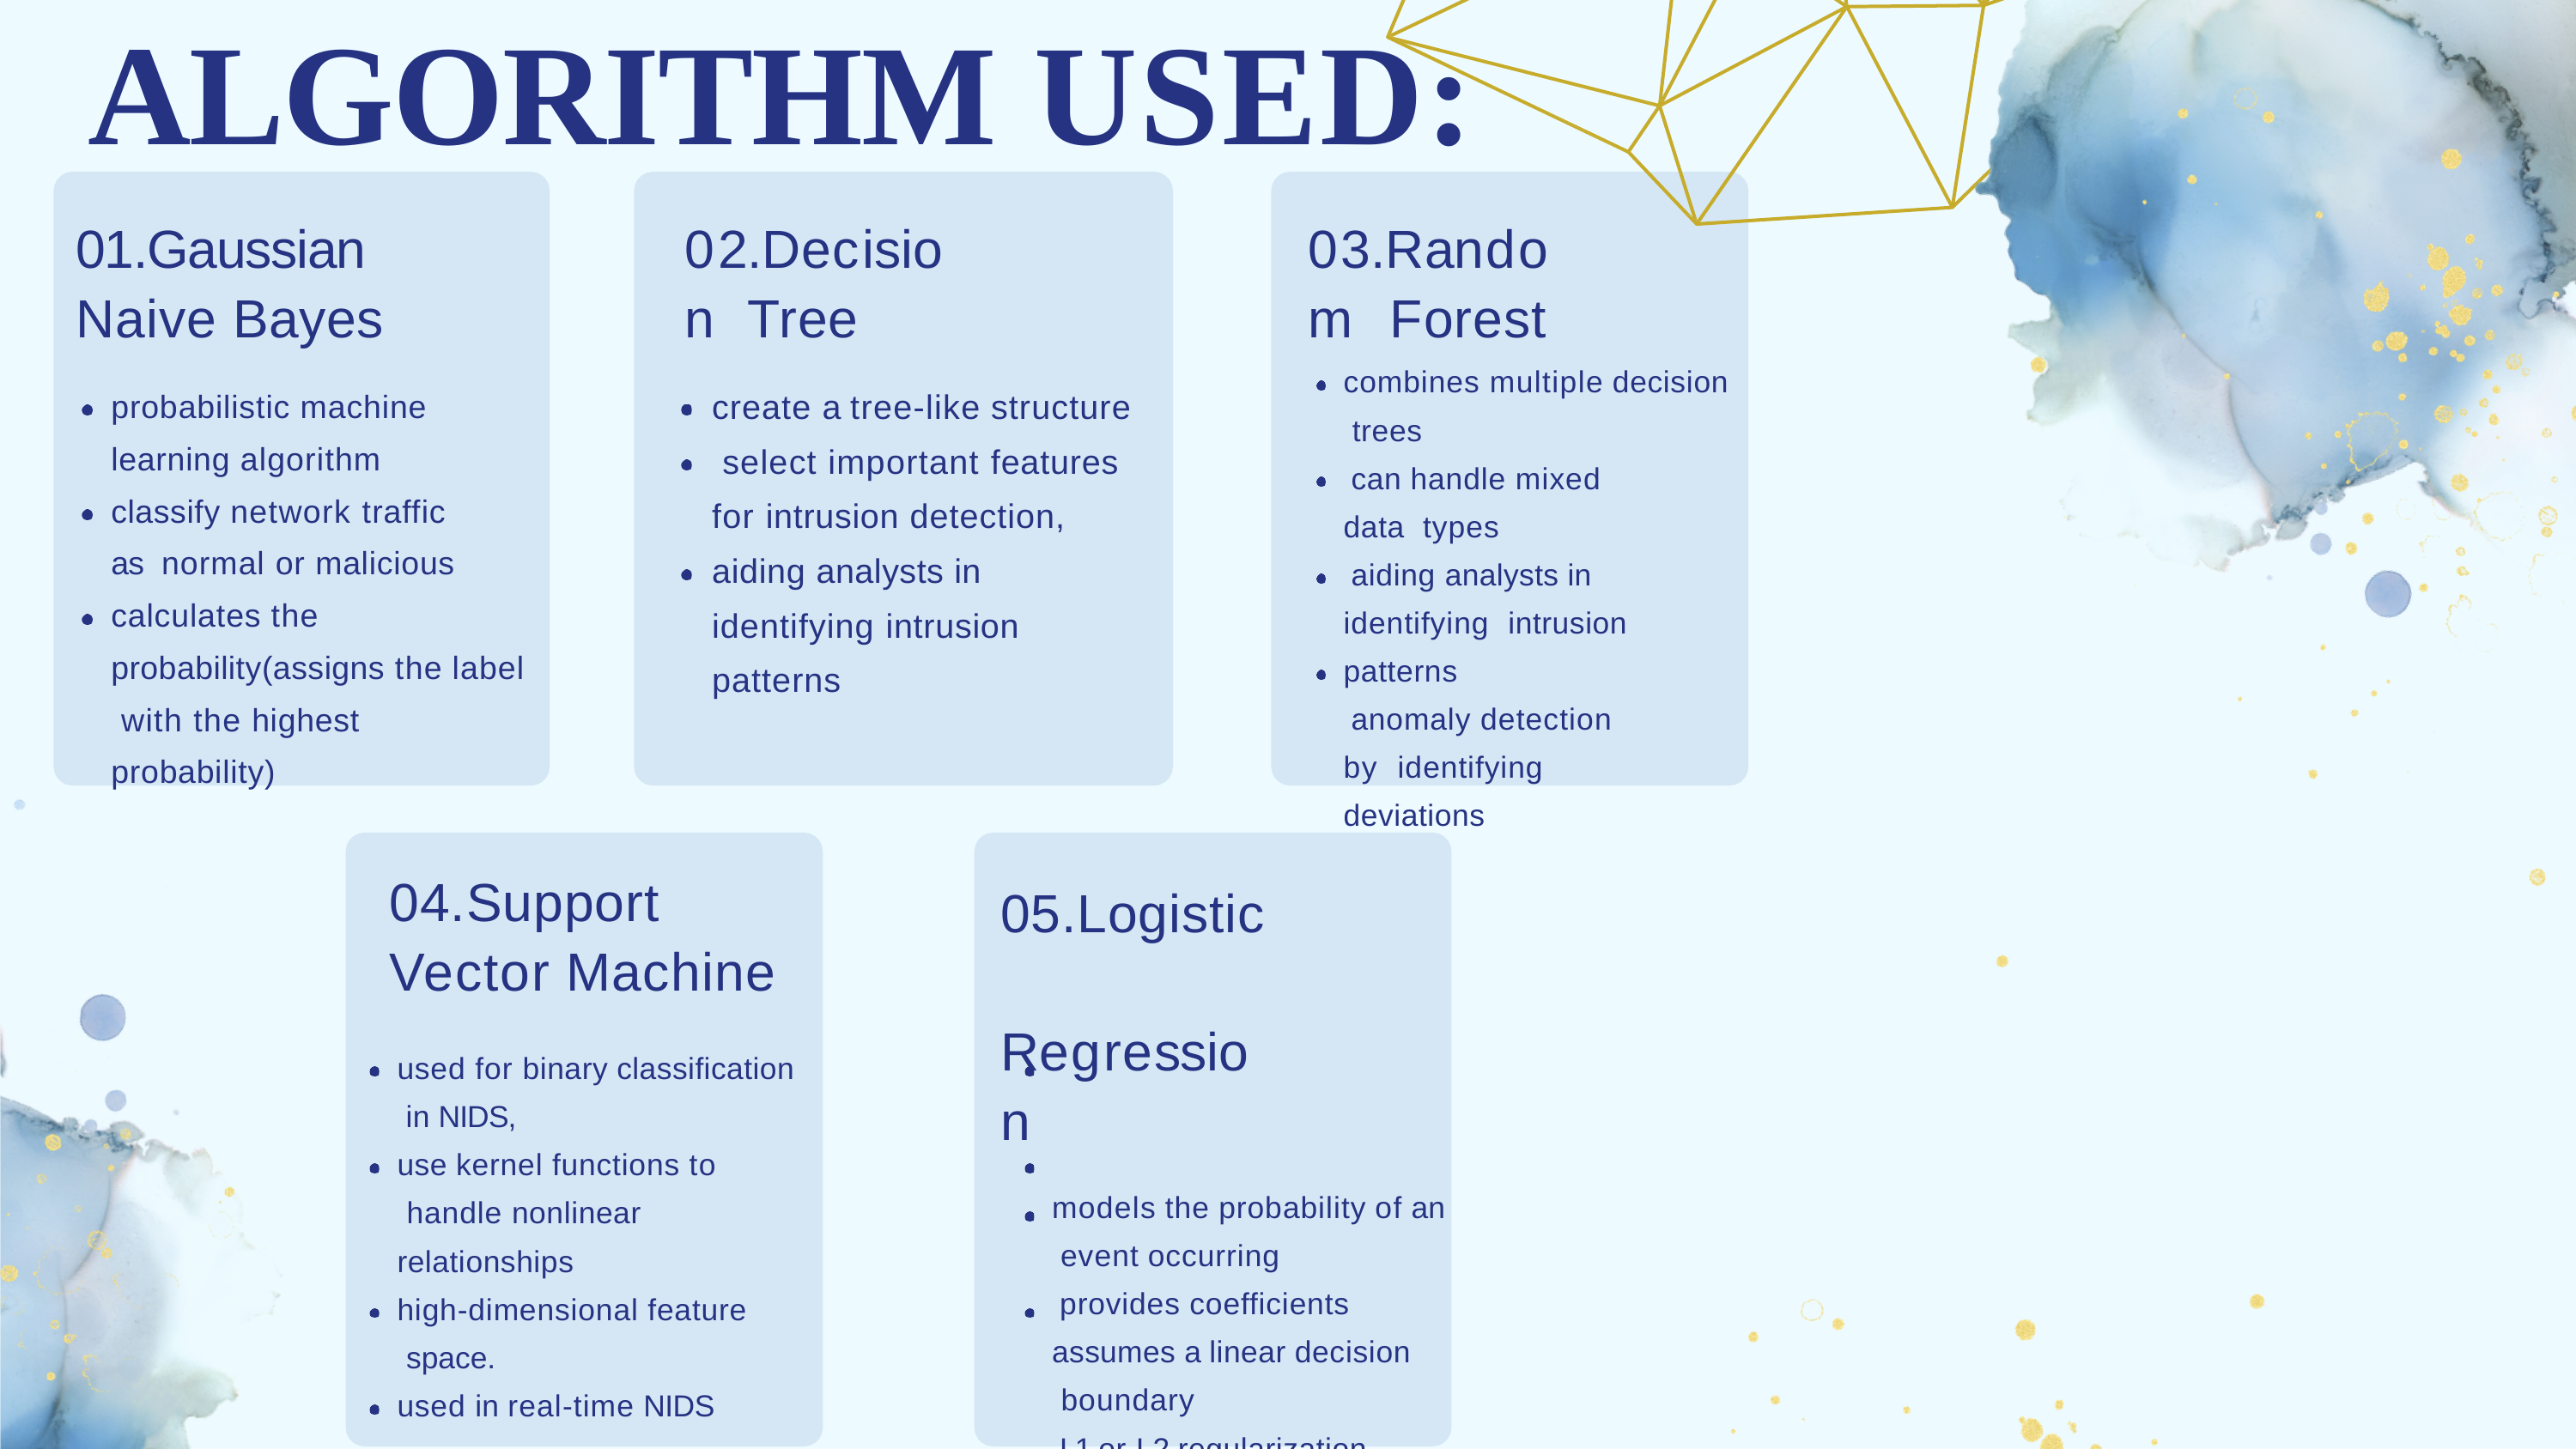

# ALGORITHM USED:

01.Gaussian  Naive Bayes
probabilistic machine  learning algorithm  classify network traffic as  normal or malicious  calculates the
probability(assigns the label  with the highest probability)
02.Decision  Tree
create a tree-like structure  select important features  for intrusion detection,  aiding analysts in  identifying intrusion  patterns
03.Random  Forest
combines multiple decision  trees
can handle mixed data  types
aiding analysts in identifying  intrusion patterns
anomaly detection by  identifying deviations

04.Support  Vector Machine
used for binary classification  in NIDS,
use kernel functions to  handle nonlinear  relationships
high-dimensional feature  space.
used in real-time NIDS
05.Logistic  Regression
models the probability of an  event occurring
provides coefficients  assumes a linear decision  boundary
L1 or L2 regularization can  be applied to prevent  overfitting